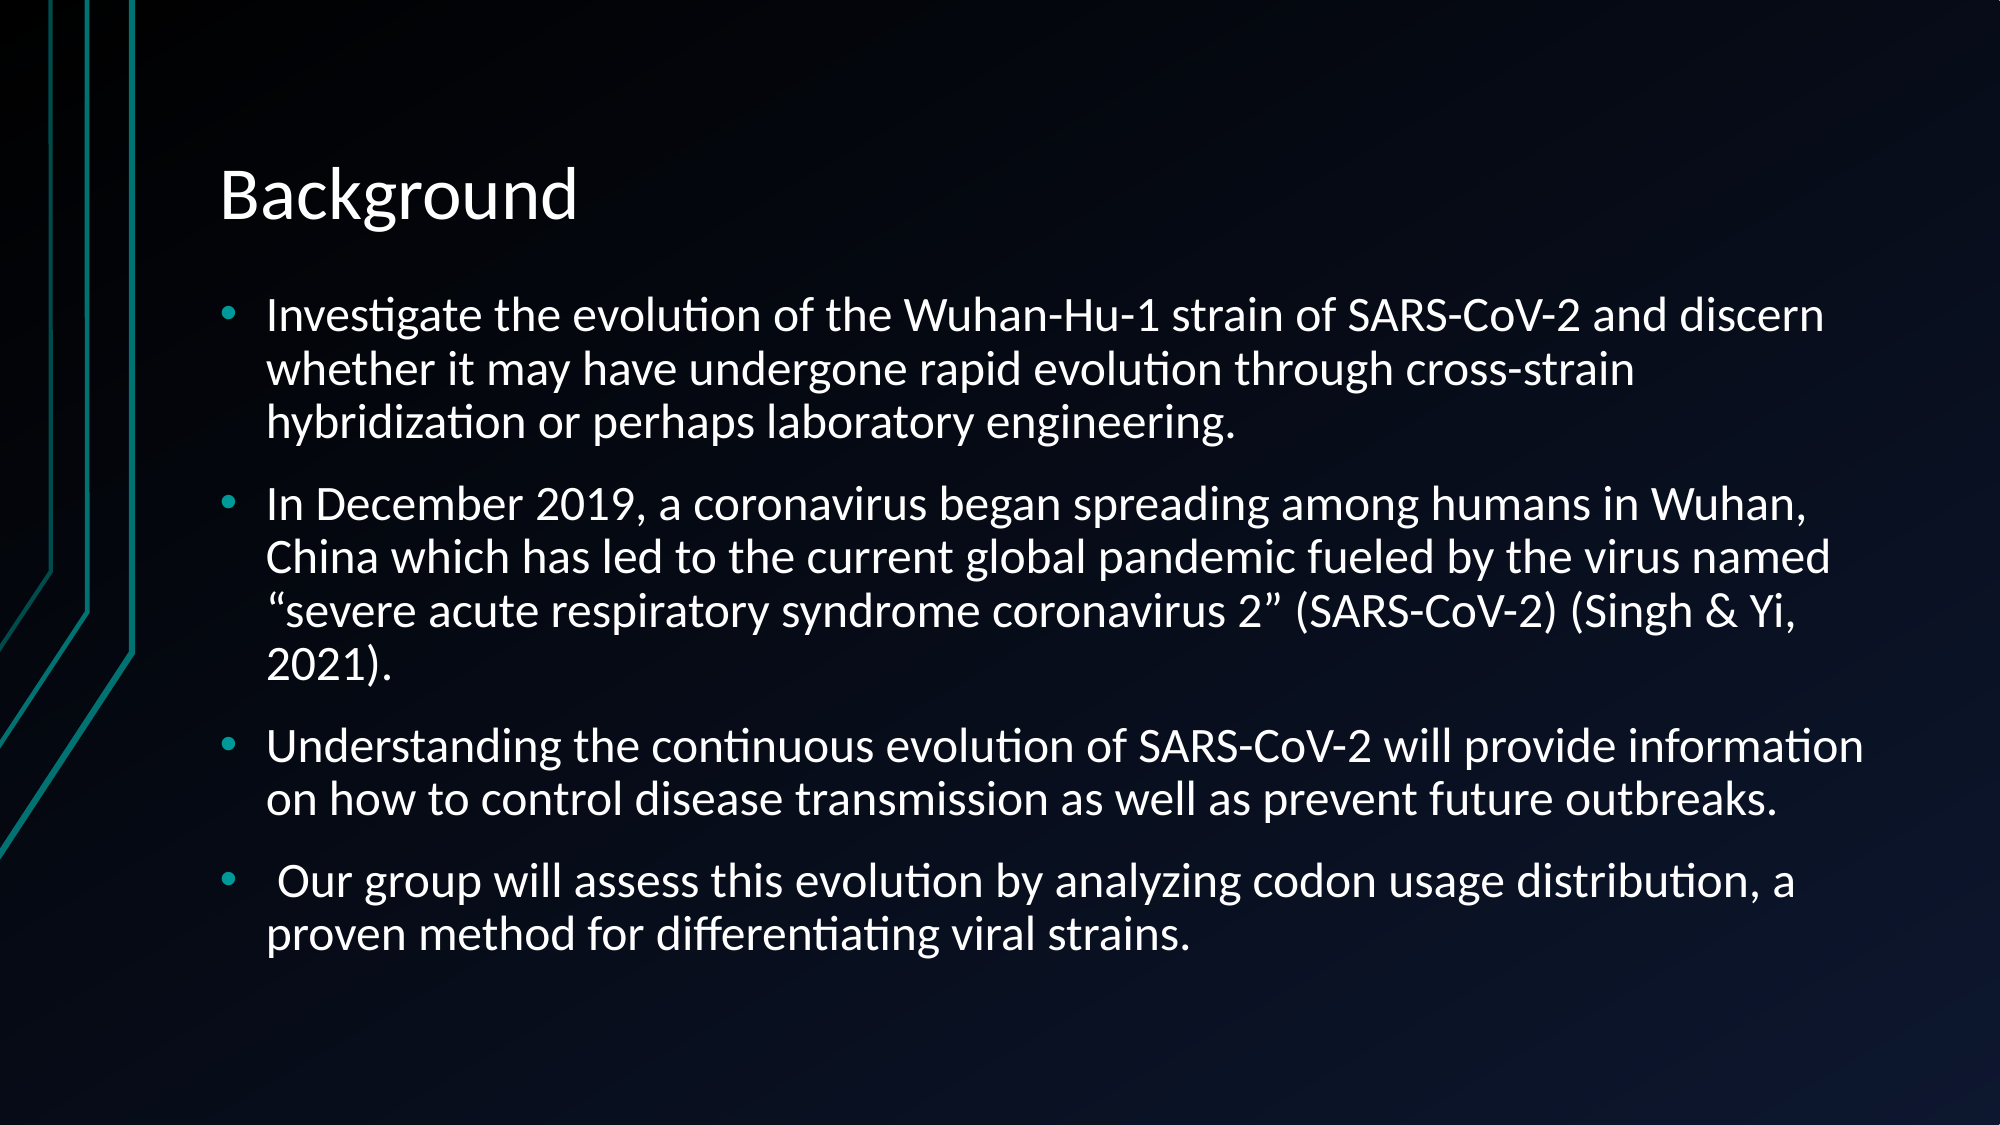

# Background
Investigate the evolution of the Wuhan-Hu-1 strain of SARS-CoV-2 and discern whether it may have undergone rapid evolution through cross-strain hybridization or perhaps laboratory engineering.
In December 2019, a coronavirus began spreading among humans in Wuhan, China which has led to the current global pandemic fueled by the virus named “severe acute respiratory syndrome coronavirus 2” (SARS-CoV-2) (Singh & Yi, 2021).
Understanding the continuous evolution of SARS-CoV-2 will provide information on how to control disease transmission as well as prevent future outbreaks.
 Our group will assess this evolution by analyzing codon usage distribution, a proven method for differentiating viral strains.